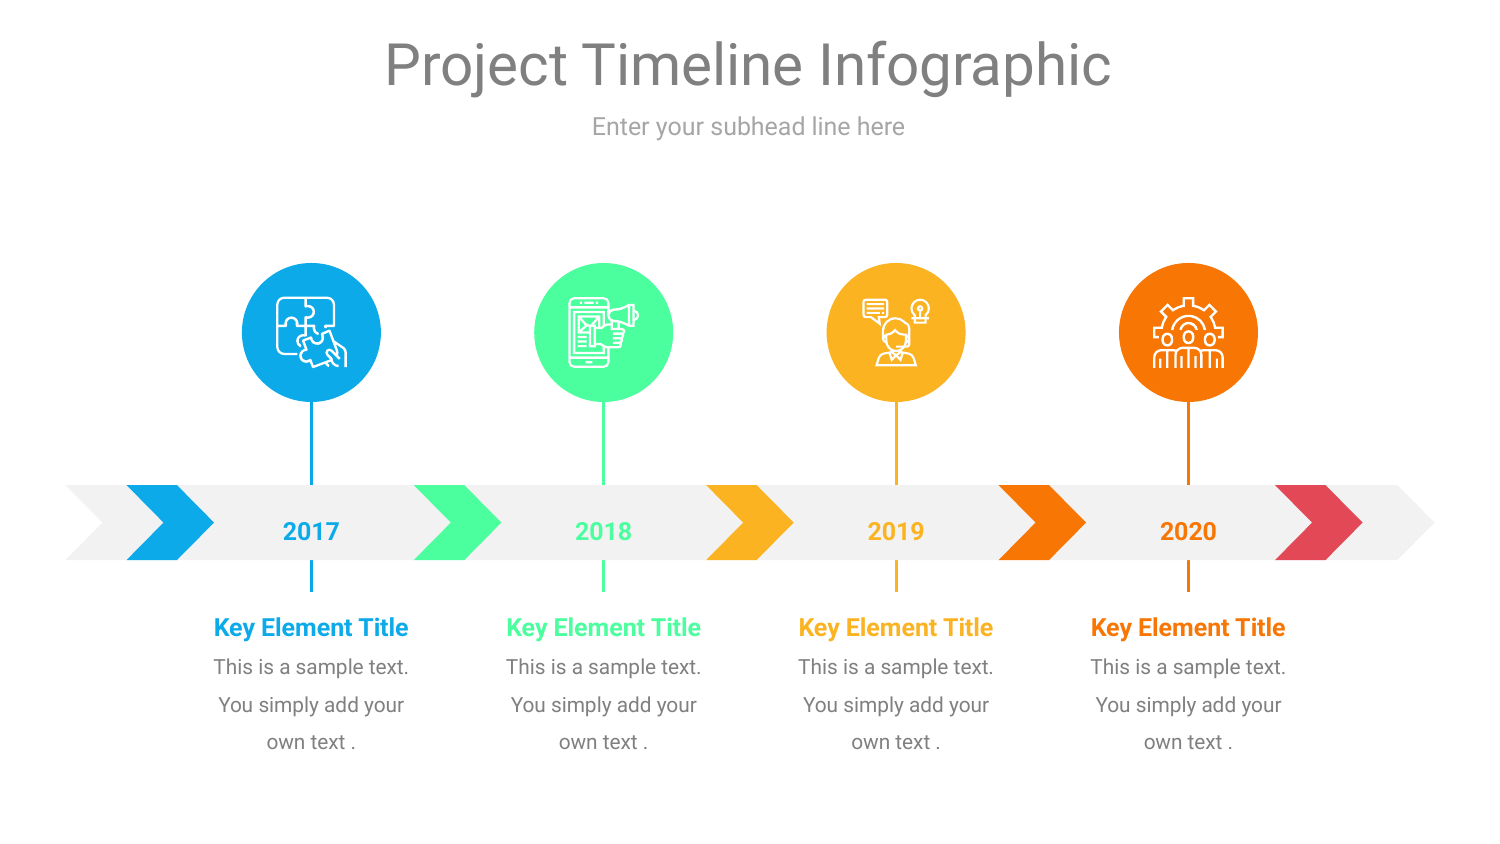

# Project Timeline Infographic
Enter your subhead line here

2019
2020
2017
2018
Key Element Title
This is a sample text. You simply add your own text .
Key Element Title
This is a sample text. You simply add your own text .
Key Element Title
This is a sample text. You simply add your own text .
Key Element Title
This is a sample text. You simply add your own text .